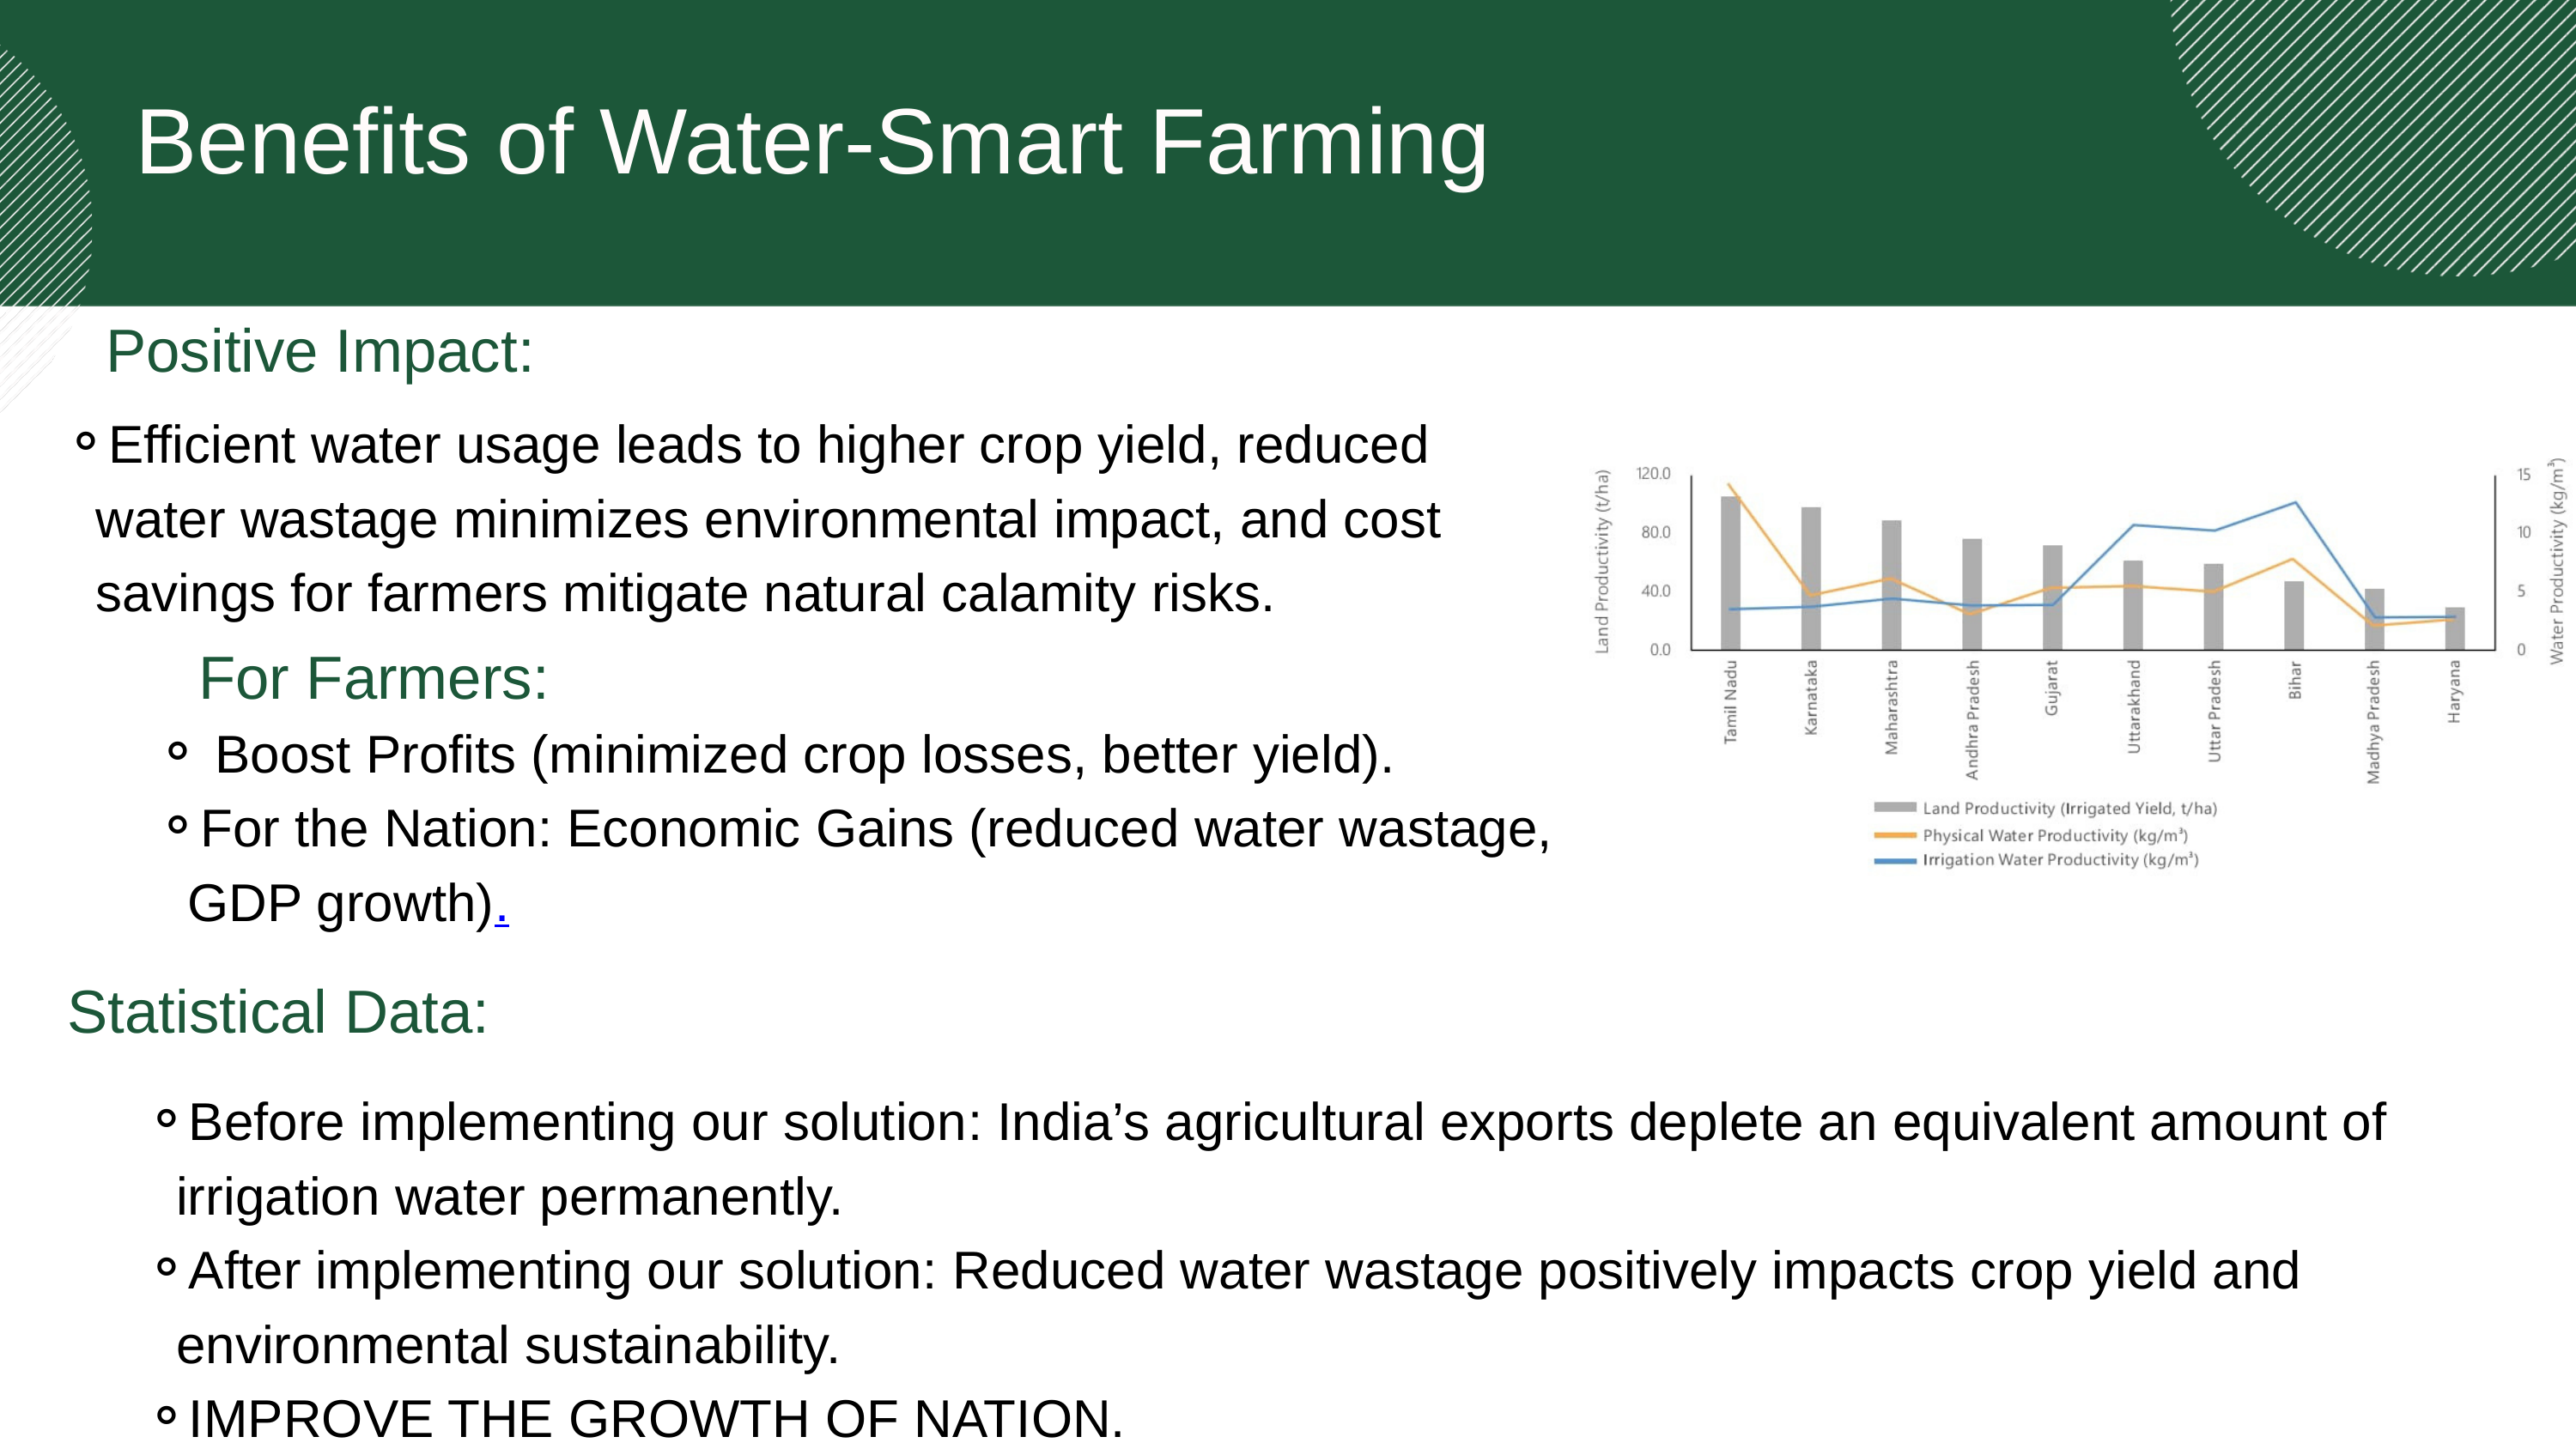

Benefits of Water-Smart Farming
Positive Impact:
Efficient water usage leads to higher crop yield, reduced water wastage minimizes environmental impact, and cost savings for farmers mitigate natural calamity risks.

For Farmers:
 Boost Profits (minimized crop losses, better yield).
For the Nation: Economic Gains (reduced water wastage, GDP growth).
Statistical Data:
Before implementing our solution: India’s agricultural exports deplete an equivalent amount of irrigation water permanently.
After implementing our solution: Reduced water wastage positively impacts crop yield and environmental sustainability.
IMPROVE THE GROWTH OF NATION.